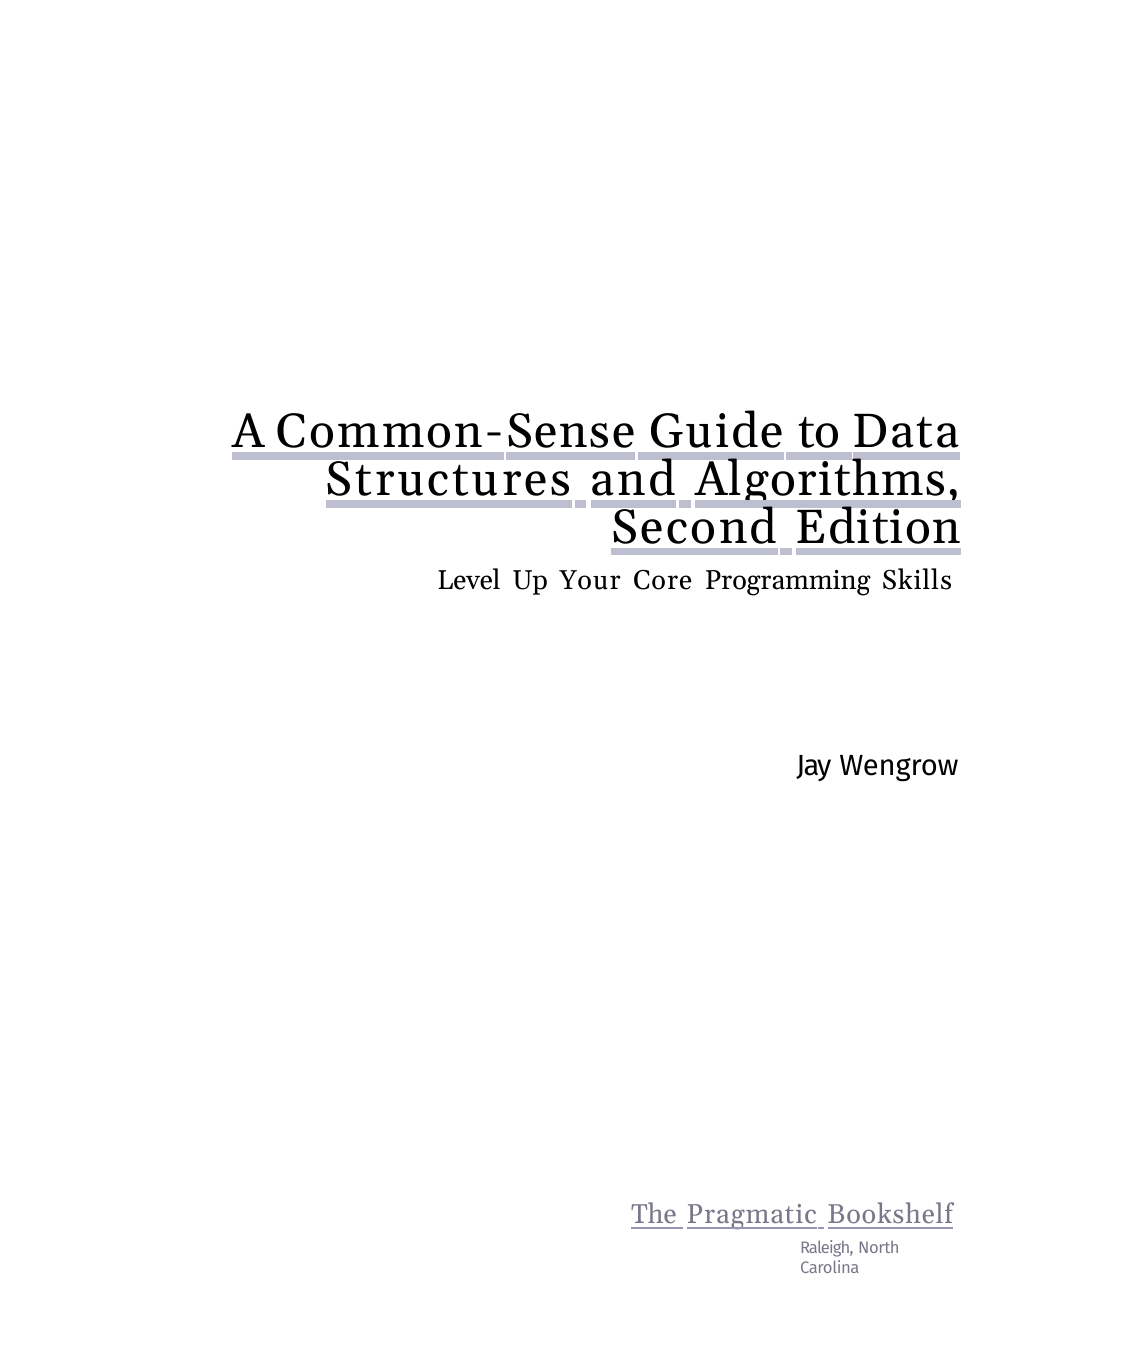

# A Common-Sense Guide to Data Structures and Algorithms,
Second Edition
Level Up Your Core Programming Skills
Jay Wengrow
The Pragmatic Bookshelf
Raleigh, North Carolina